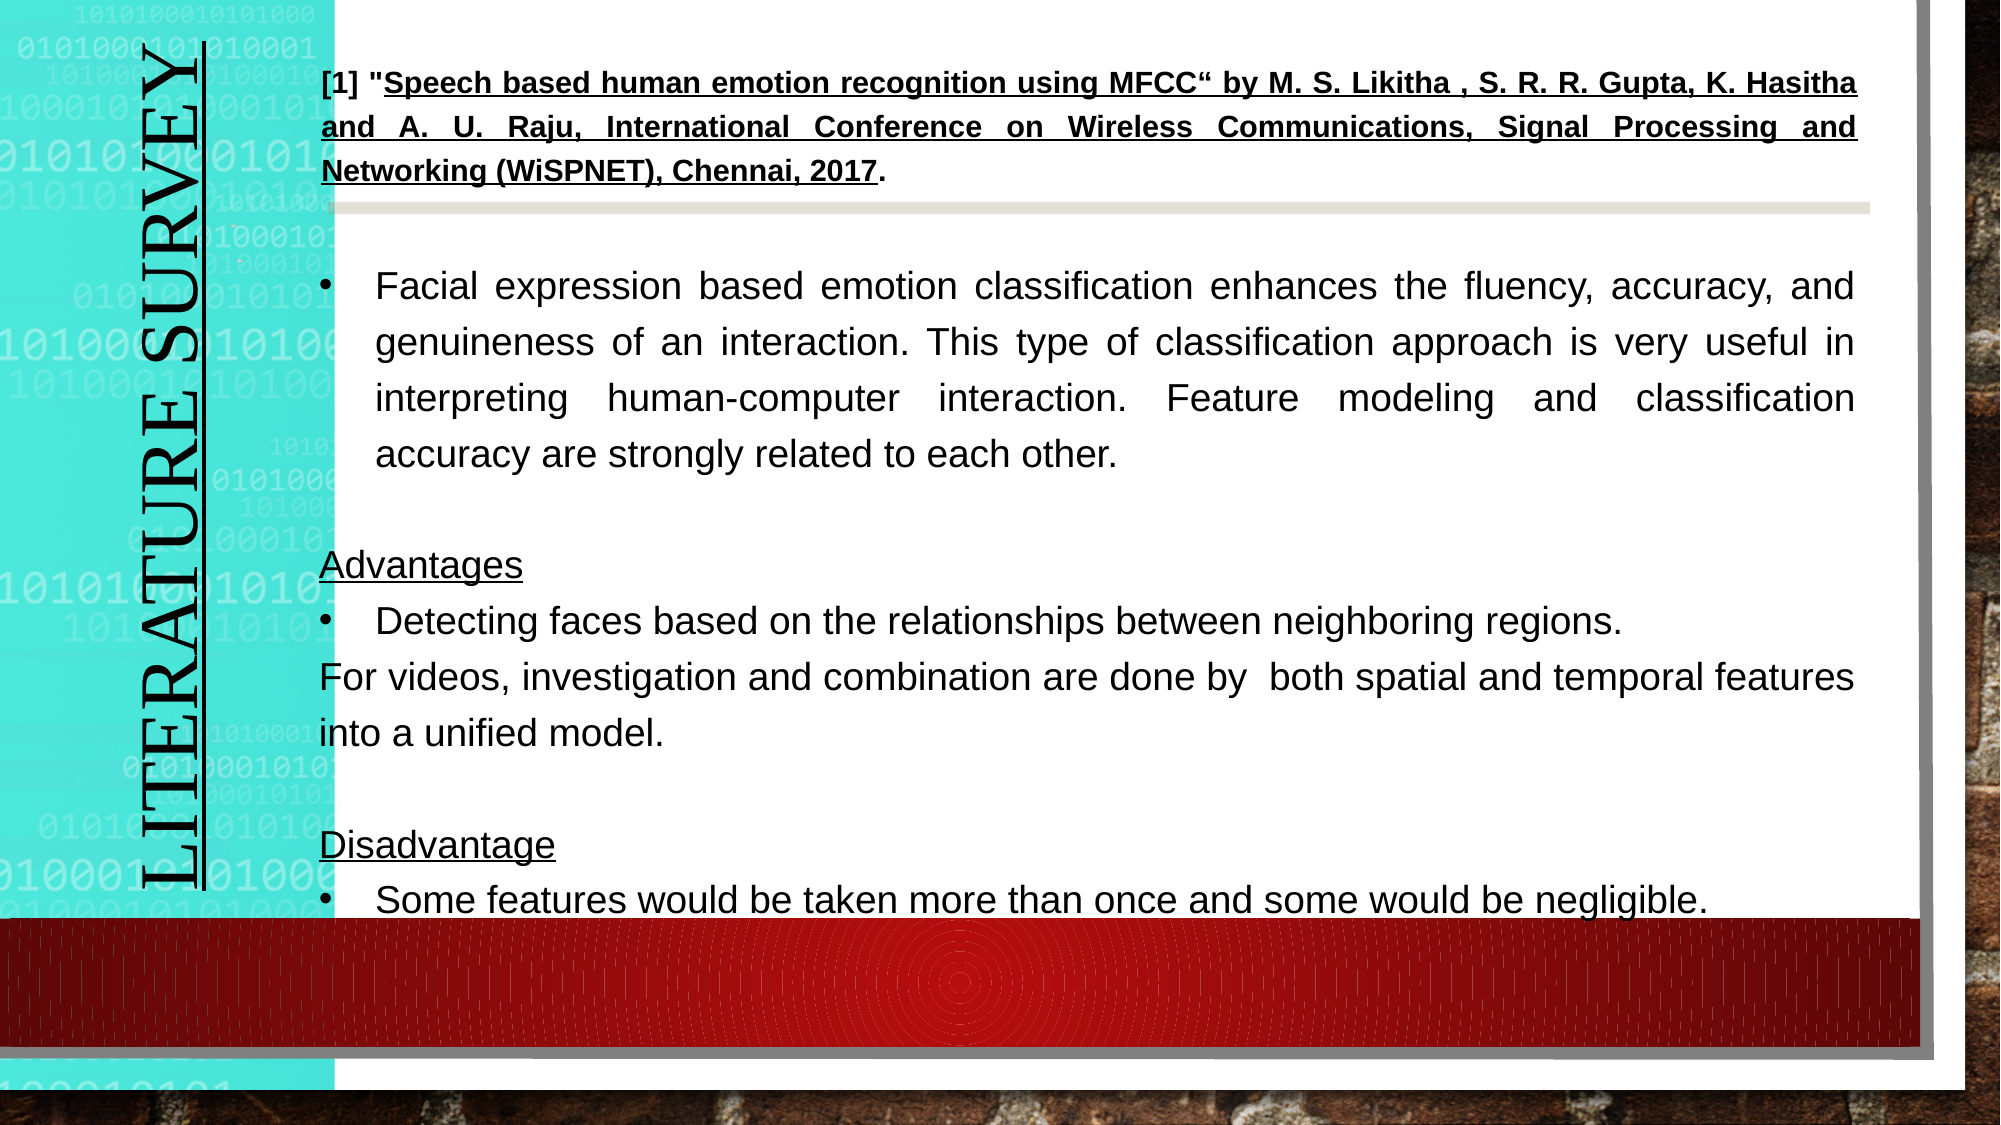

[1] "Speech based human emotion recognition using MFCC“ by M. S. Likitha , S. R. R. Gupta, K. Hasitha and A. U. Raju, International Conference on Wireless Communications, Signal Processing and Networking (WiSPNET), Chennai, 2017.
Facial expression based emotion classification enhances the fluency, accuracy, and genuineness of an interaction. This type of classification approach is very useful in interpreting human-computer interaction. Feature modeling and classification accuracy are strongly related to each other.

Advantages
Detecting faces based on the relationships between neighboring regions.
For videos, investigation and combination are done by  both spatial and temporal features into a unified model.

Disadvantage
Some features would be taken more than once and some would be negligible.
Agenda Style

LITERATURE SURVEY